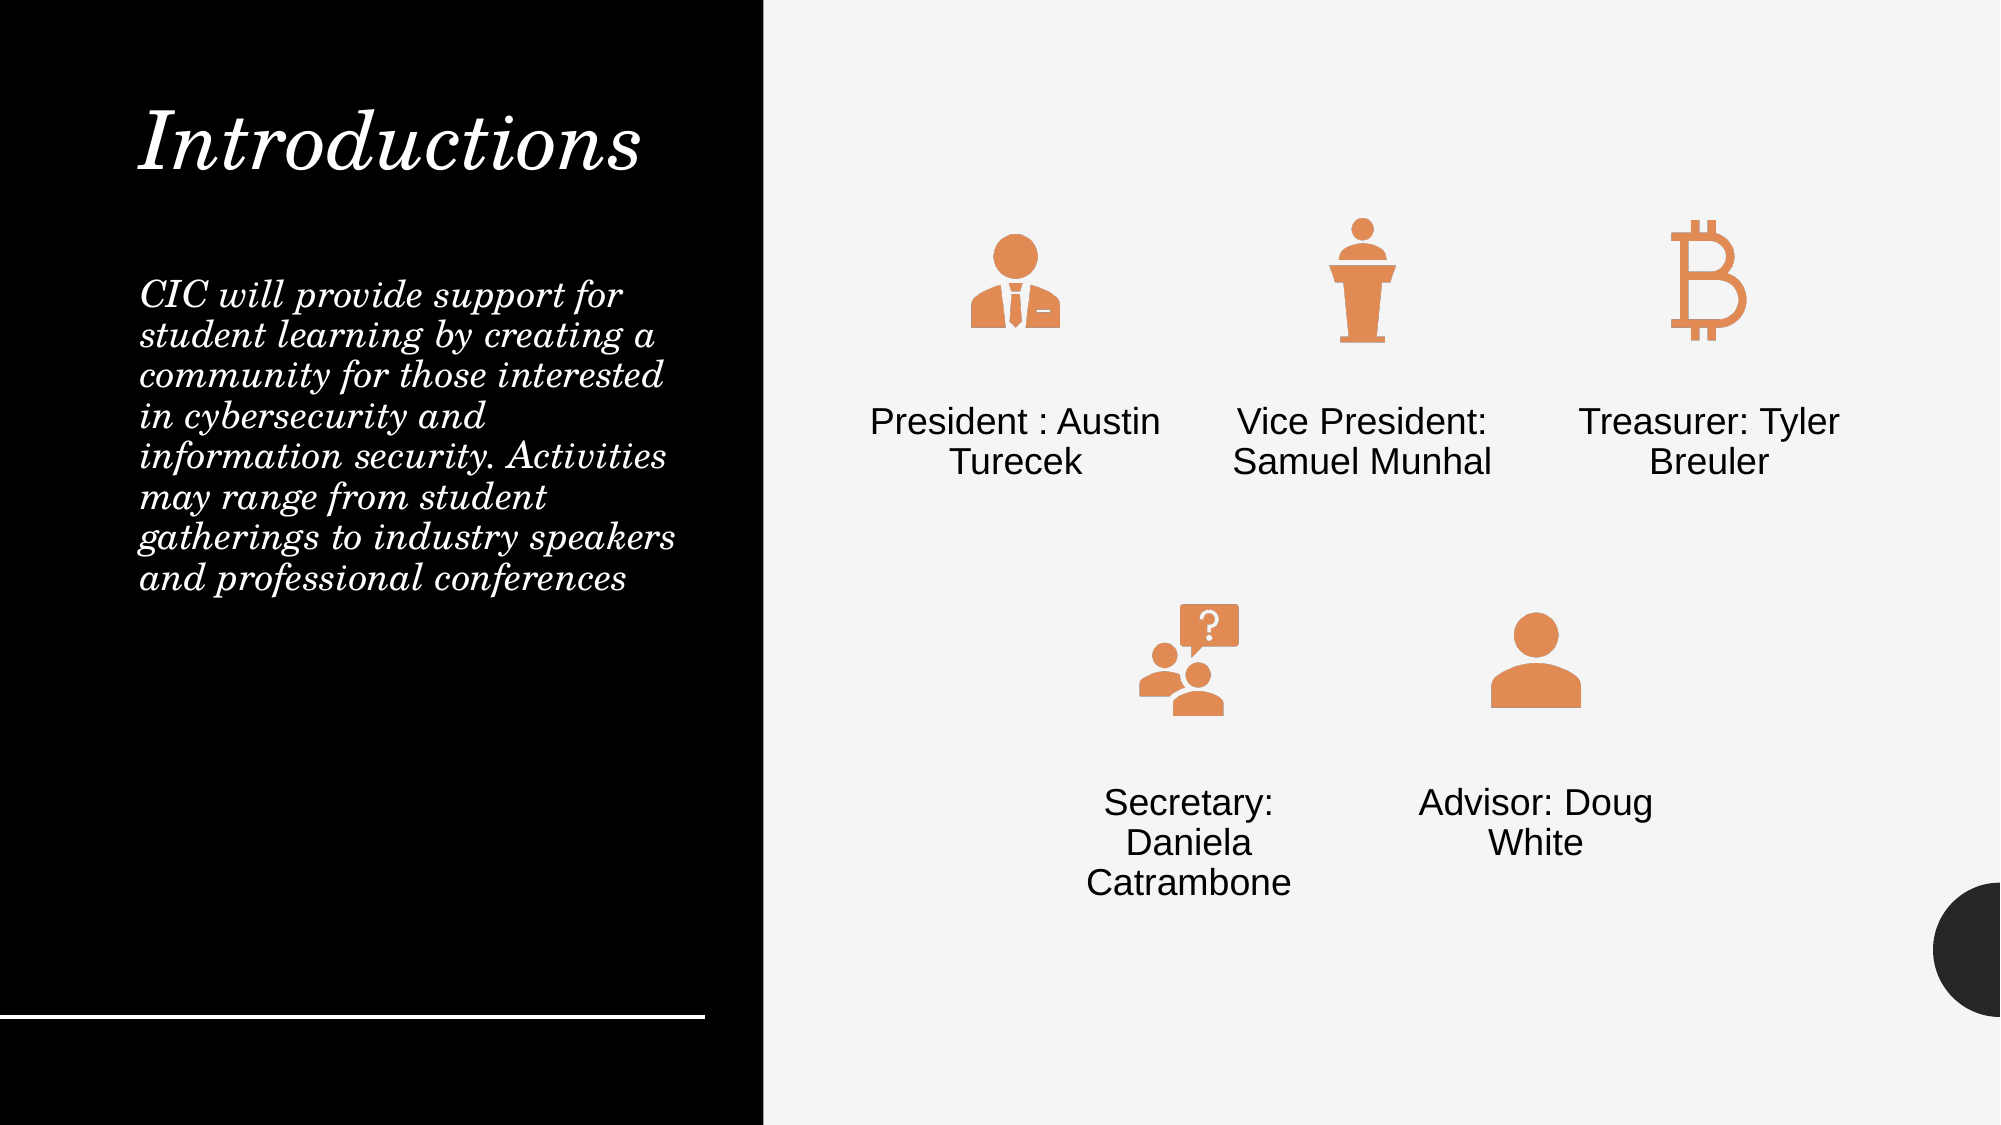

# Introductions CIC will provide support for student learning by creating a community for those interested in cybersecurity and information security. Activities may range from student gatherings to industry speakers and professional conferences
President : Austin Turecek
Vice President: Samuel Munhal
Treasurer: Tyler Breuler
Secretary: Daniela Catrambone
Advisor: Doug White